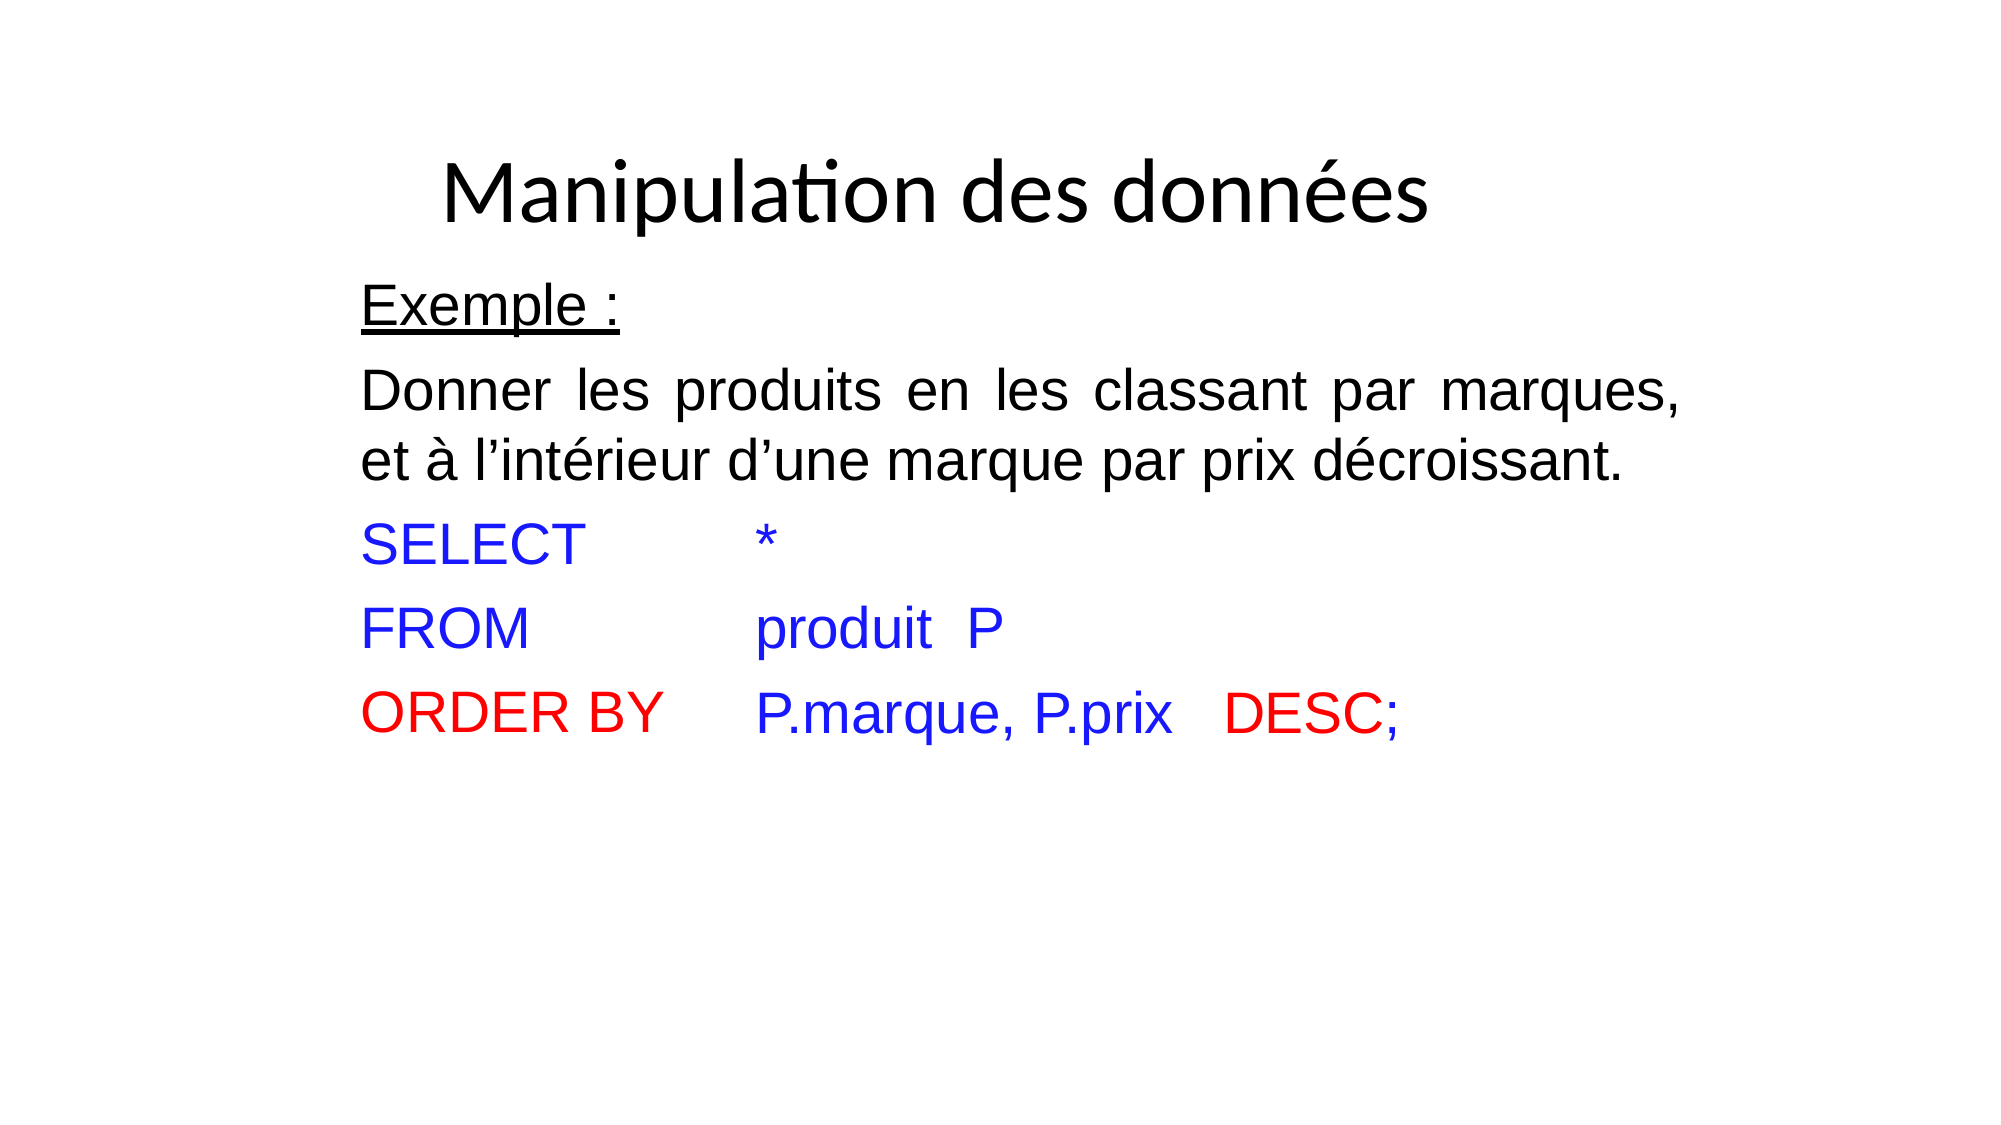

# Manipulation des données
Exemple :
Donner les produits en les classant par marques, et à l’intérieur d’une marque par prix décroissant.
SELECT FROM ORDER BY
*
produit	P
P.marque, P.prix	DESC;